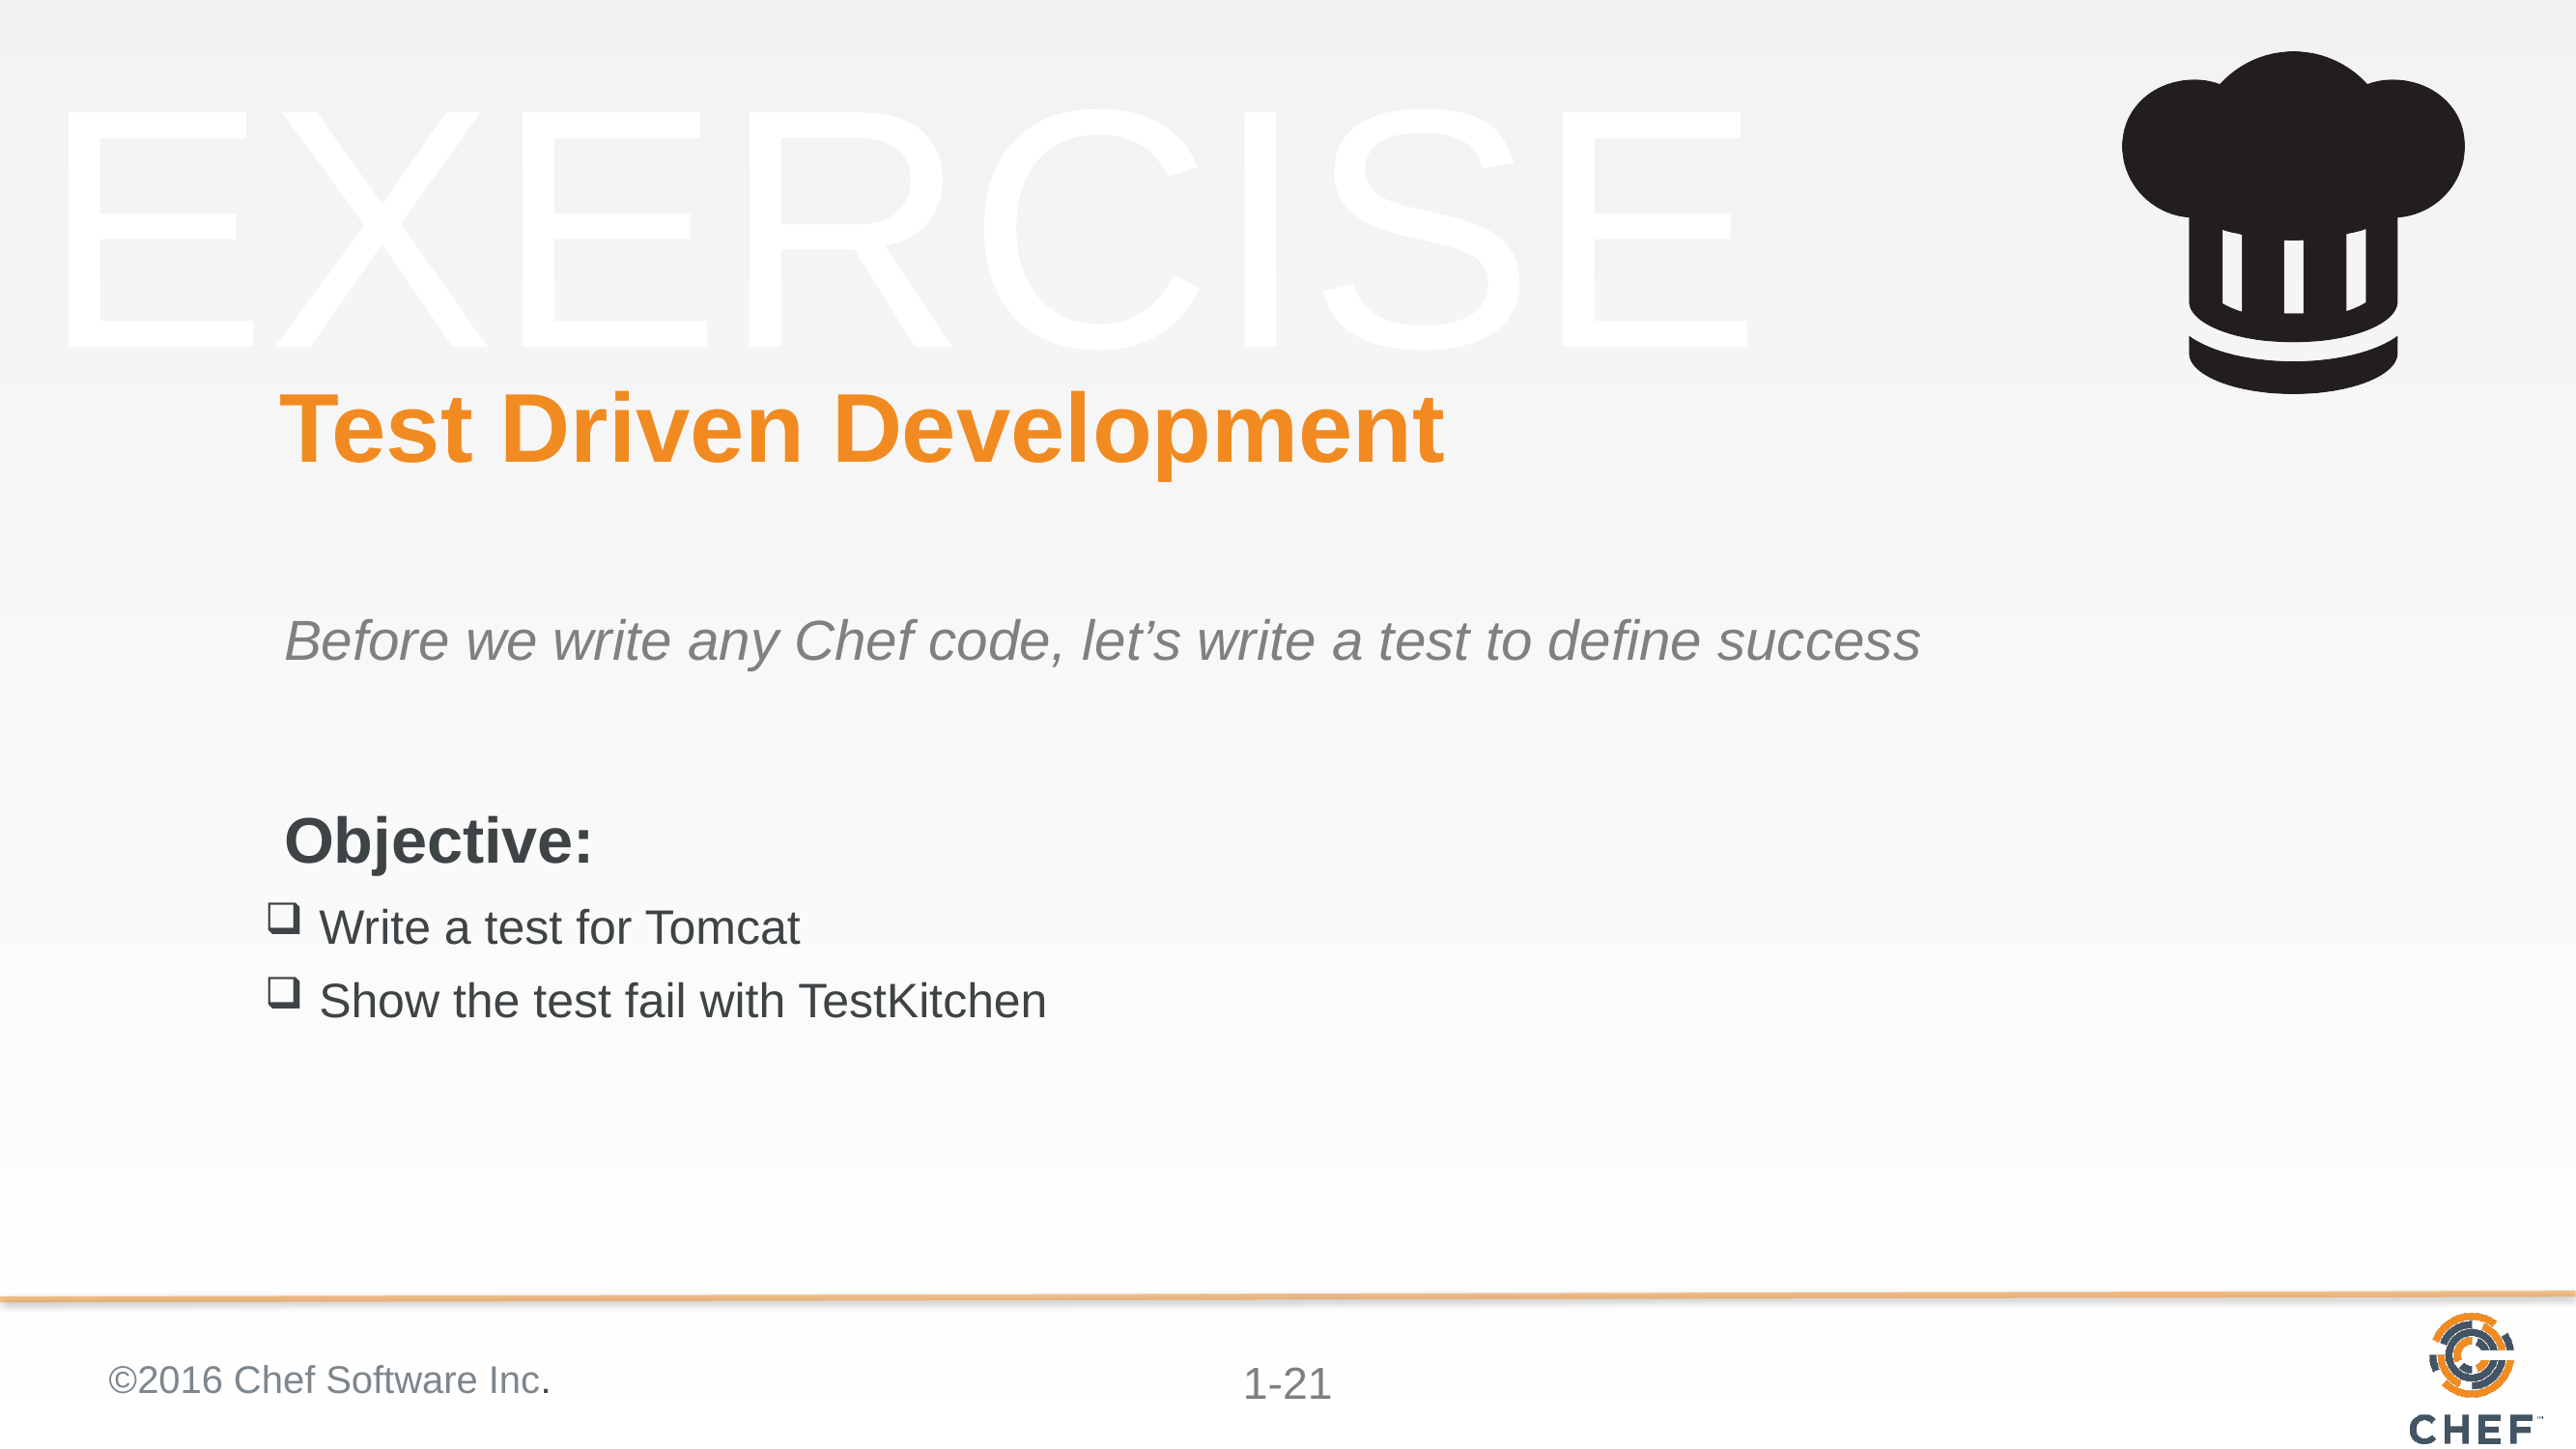

# Test Driven Development
Before we write any Chef code, let’s write a test to define success
Write a test for Tomcat
Show the test fail with TestKitchen